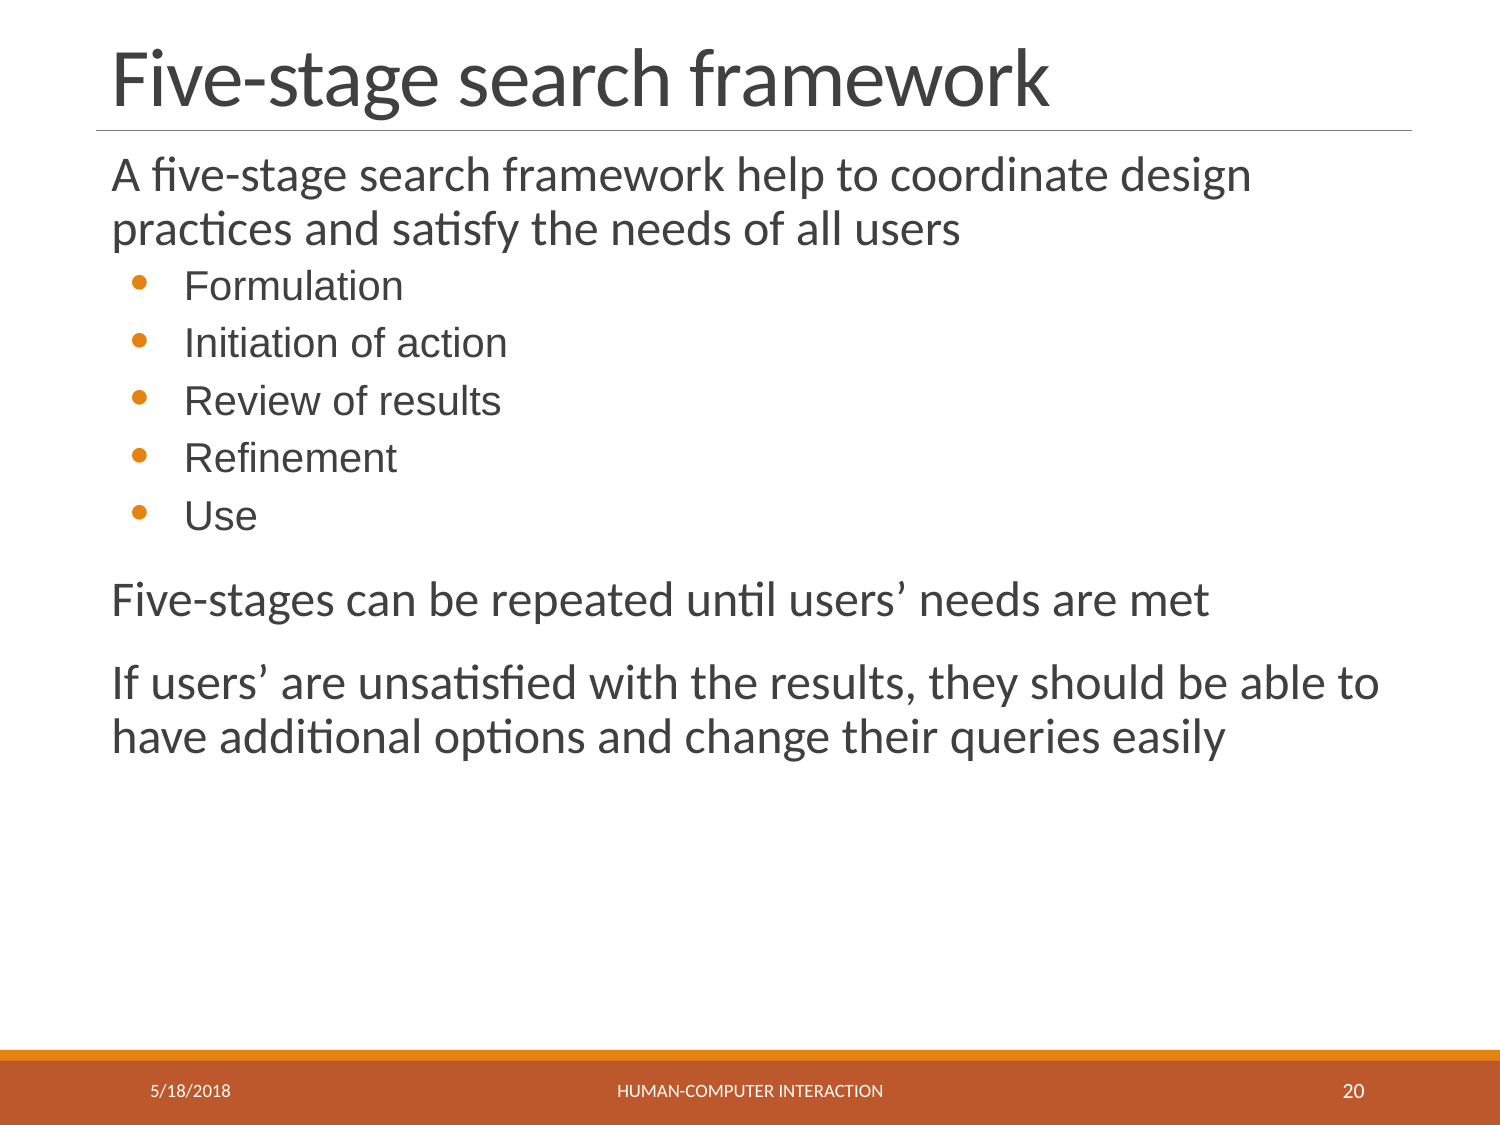

# Five-stage search framework
A five-stage search framework help to coordinate design practices and satisfy the needs of all users
Formulation
Initiation of action
Review of results
Refinement
Use
Five-stages can be repeated until users’ needs are met
If users’ are unsatisfied with the results, they should be able to have additional options and change their queries easily

5/18/2018
Human-computer interaction
20